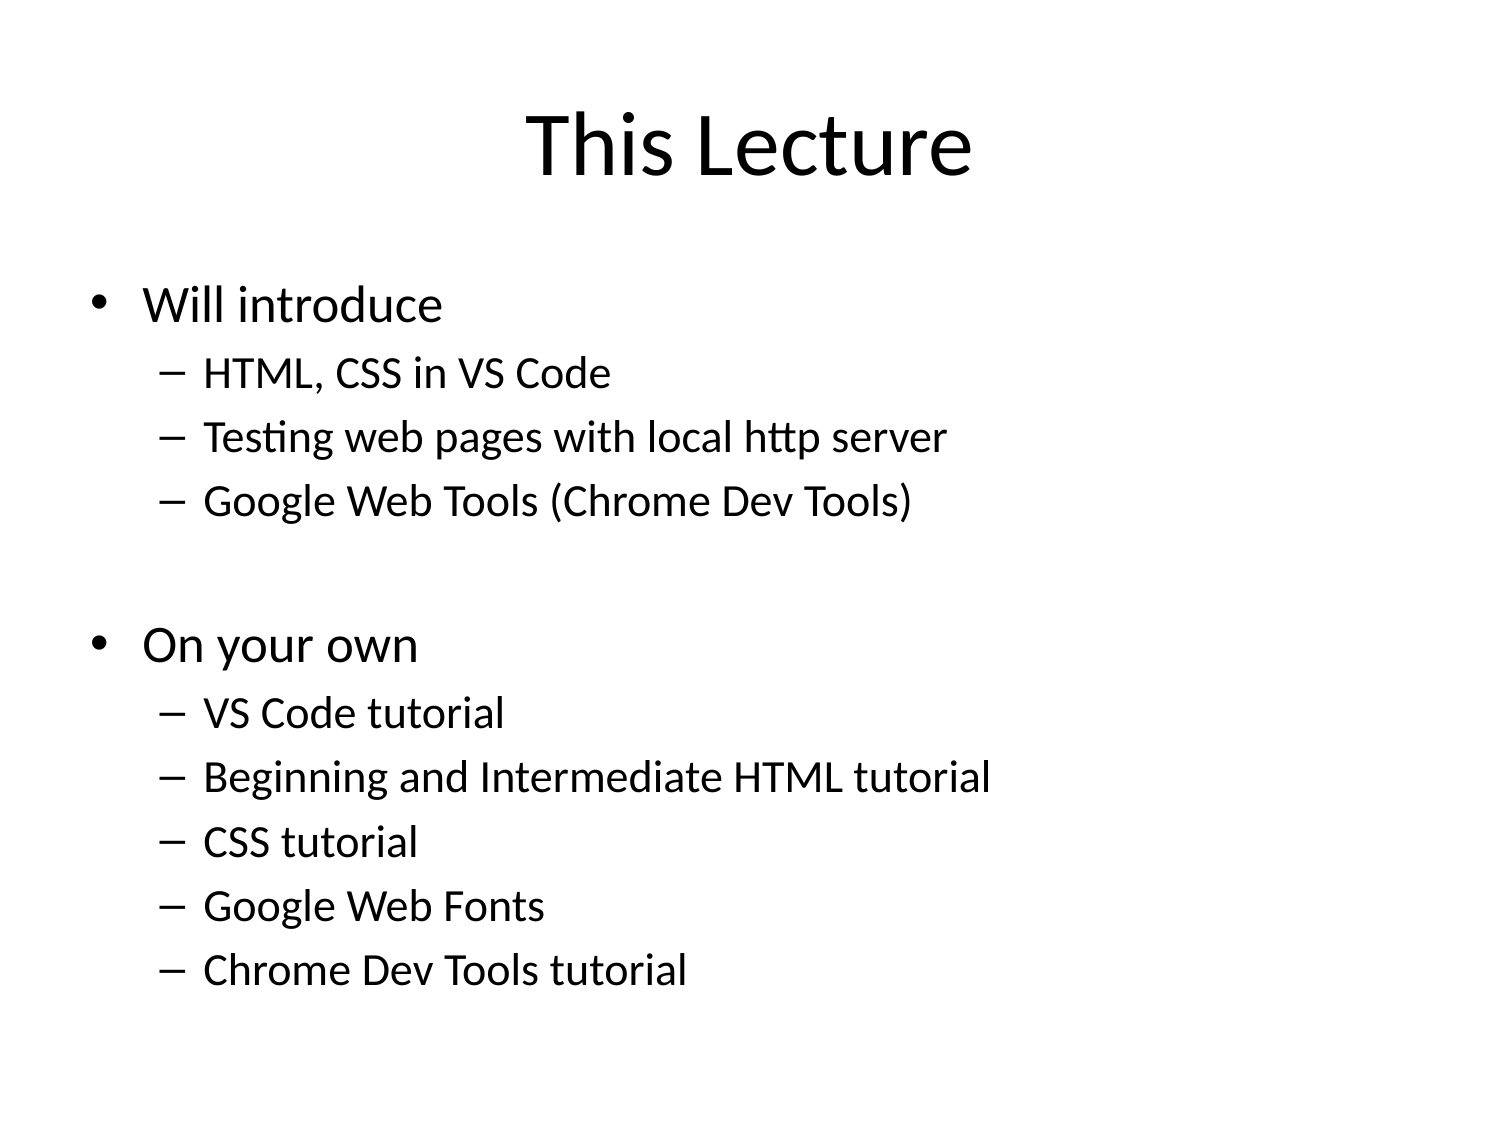

# This Lecture
Will introduce
HTML, CSS in VS Code
Testing web pages with local http server
Google Web Tools (Chrome Dev Tools)

On your own
VS Code tutorial
Beginning and Intermediate HTML tutorial
CSS tutorial
Google Web Fonts
Chrome Dev Tools tutorial